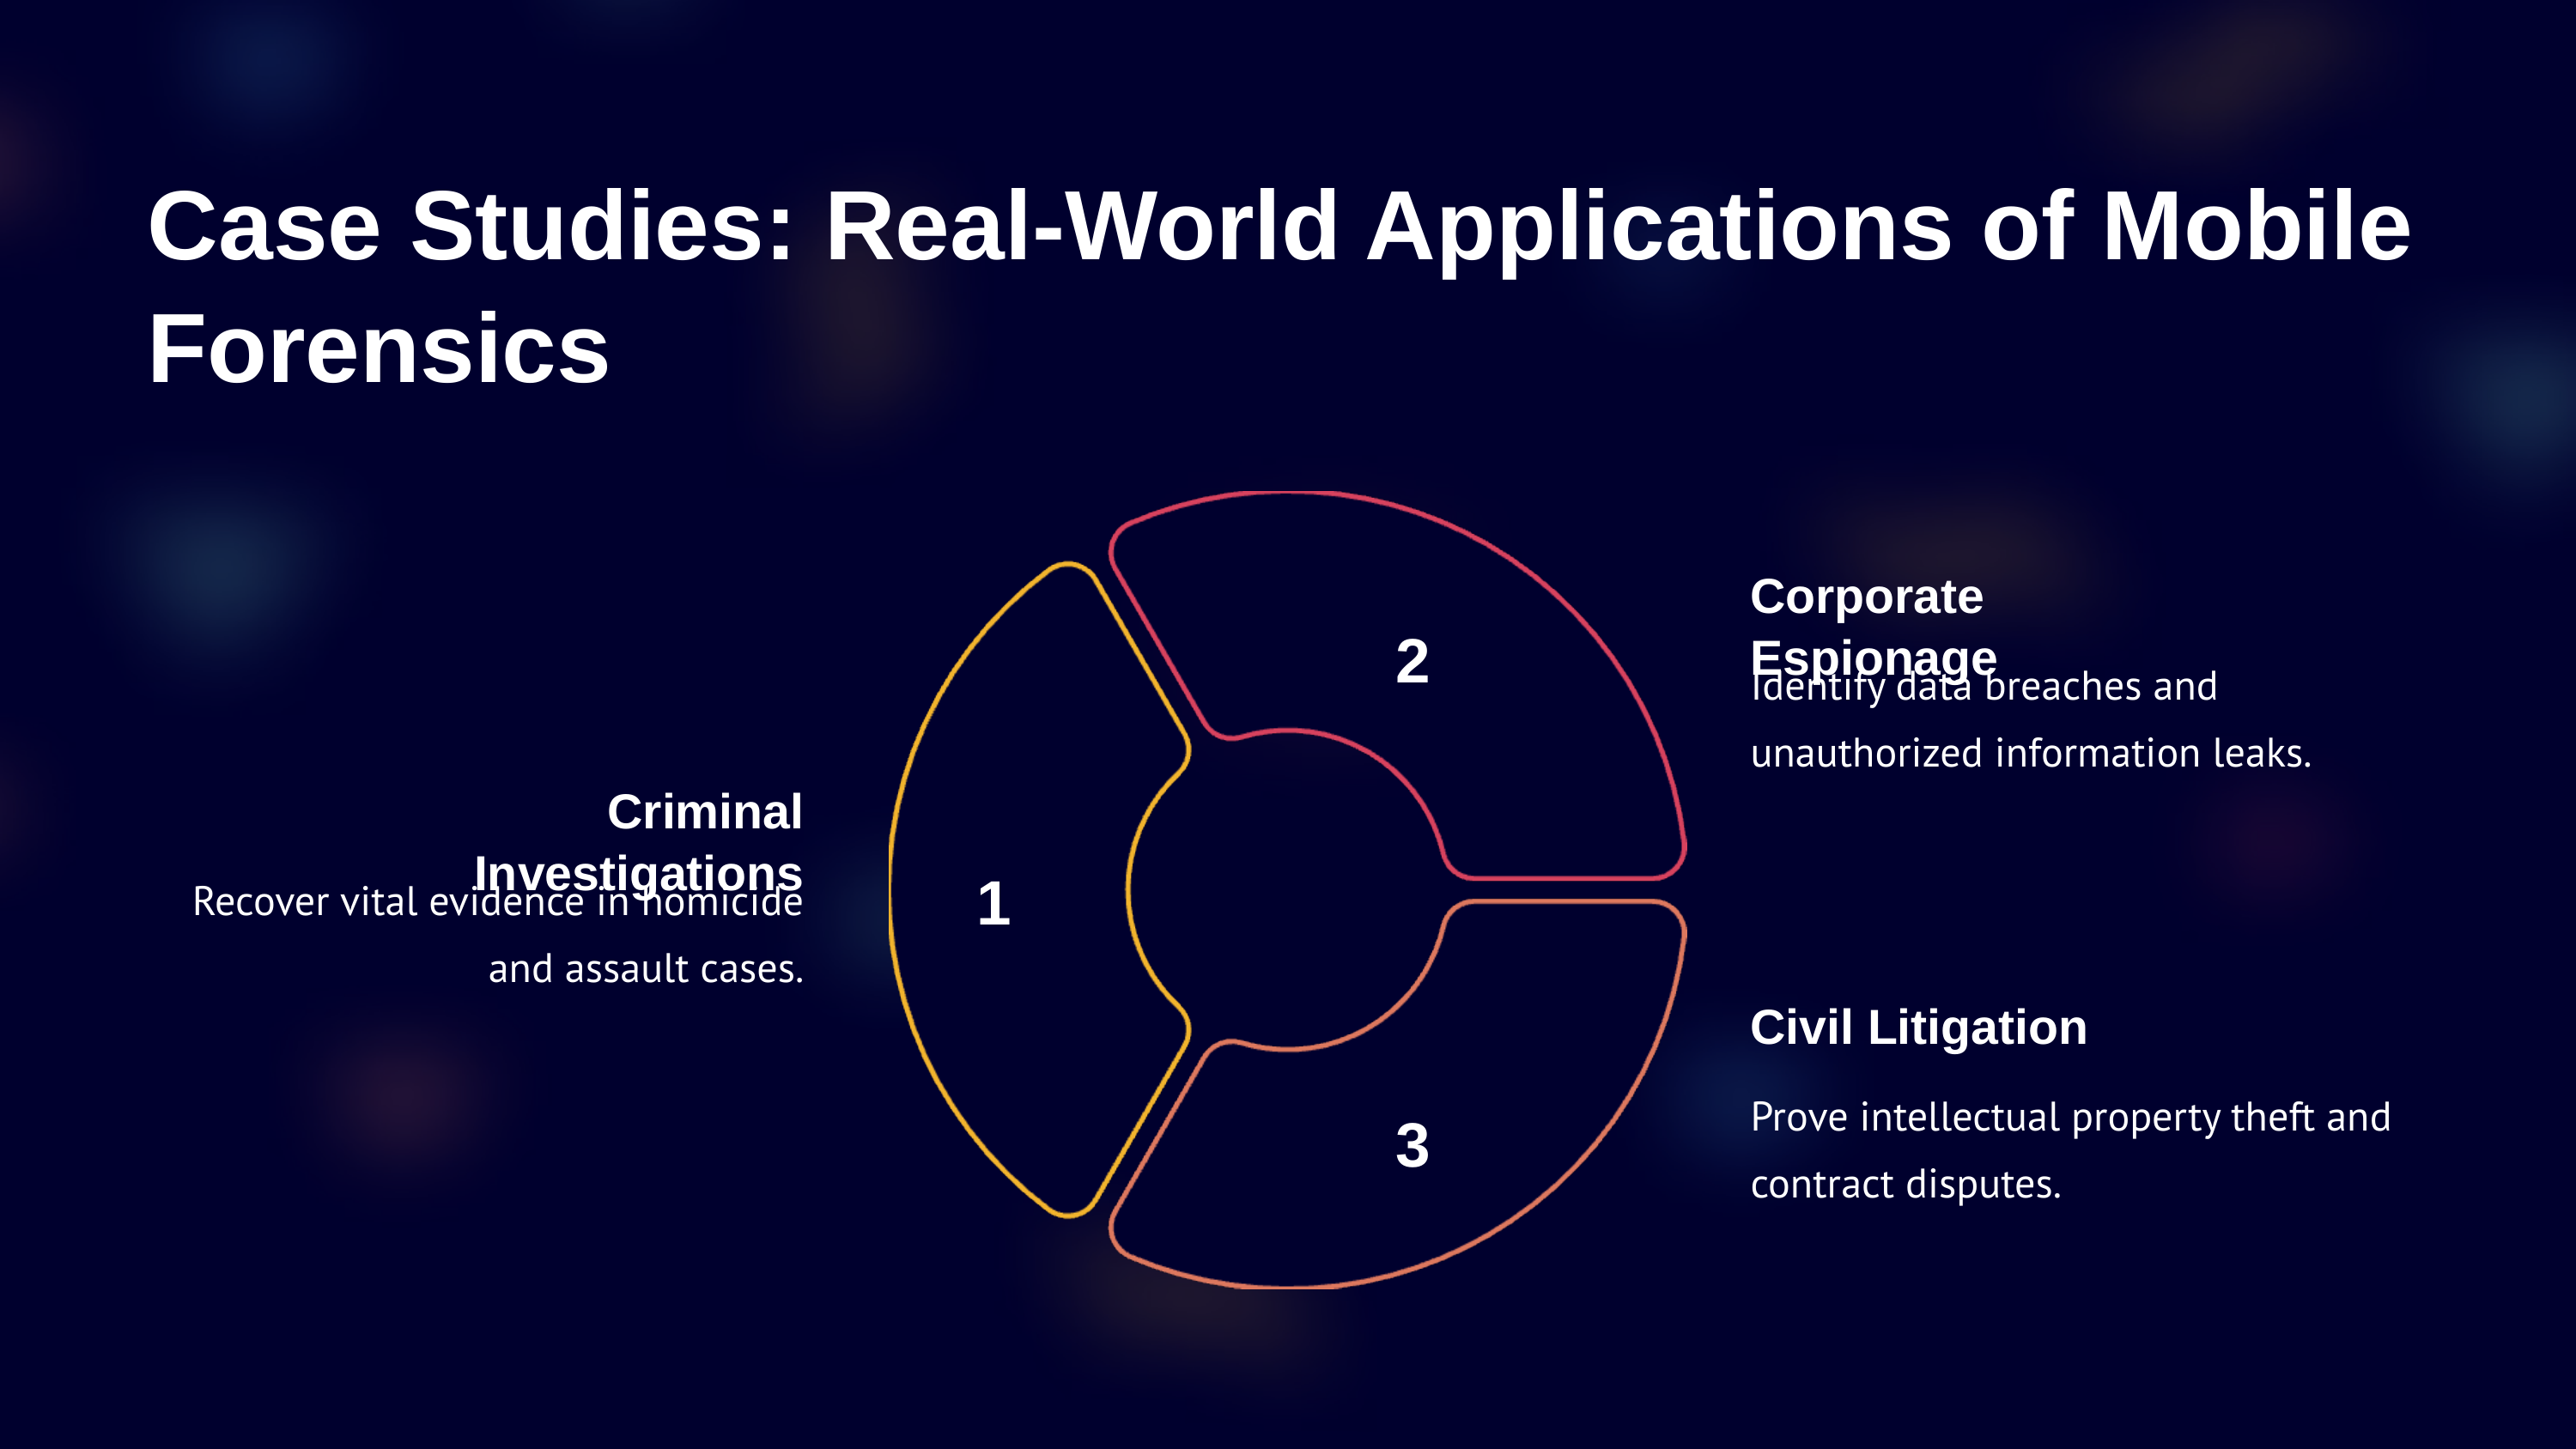

Case Studies: Real-World Applications of Mobile Forensics

Corporate Espionage

2

Identify data breaches and unauthorized information leaks.

Criminal Investigations

1

Recover vital evidence in homicide and assault cases.

Civil Litigation

Prove intellectual property theft and contract disputes.

3